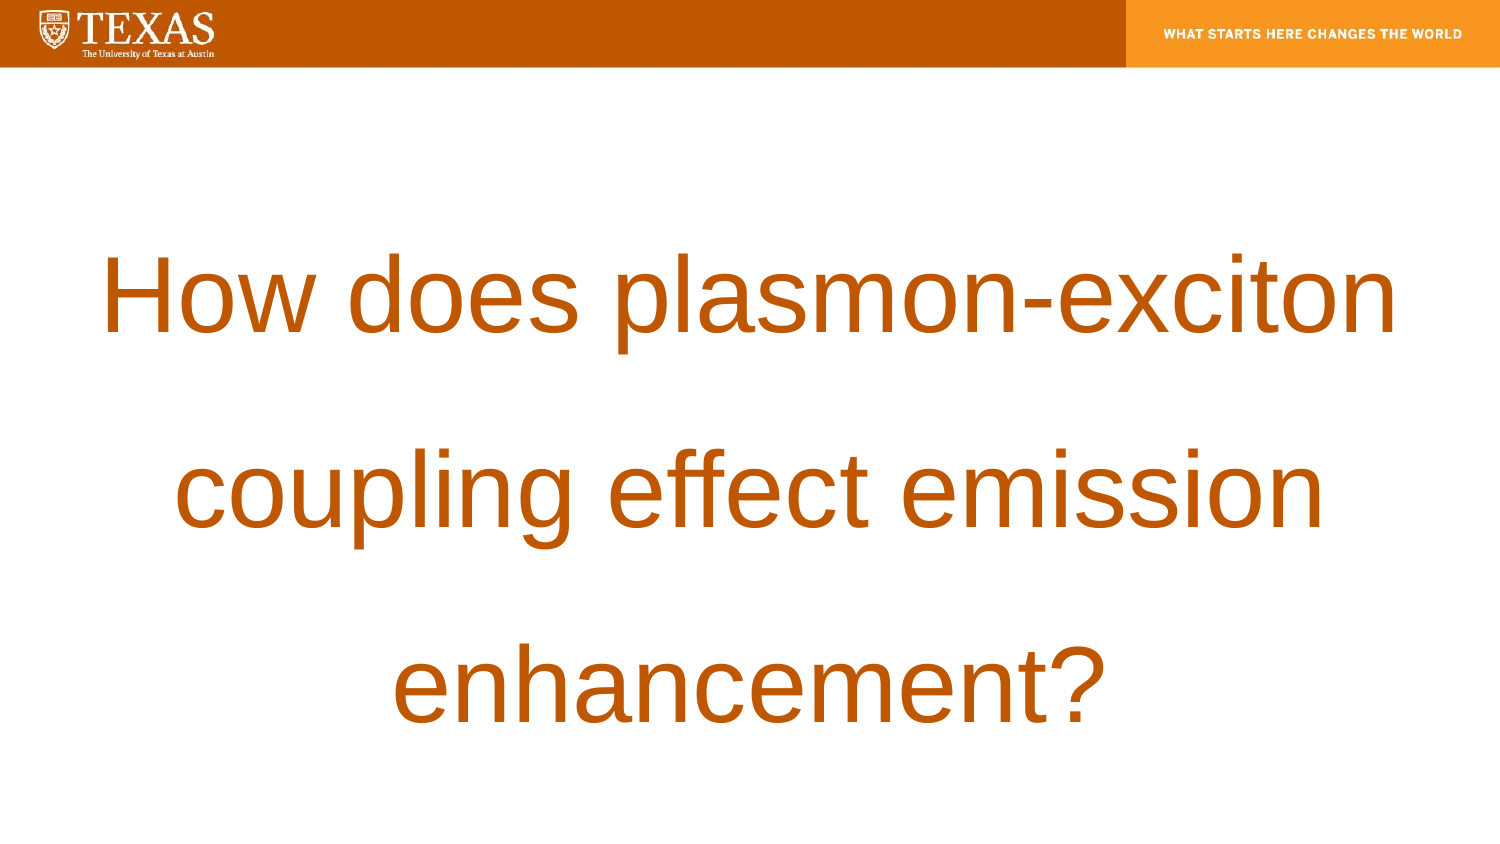

How does plasmon-exciton coupling effect emission enhancement?